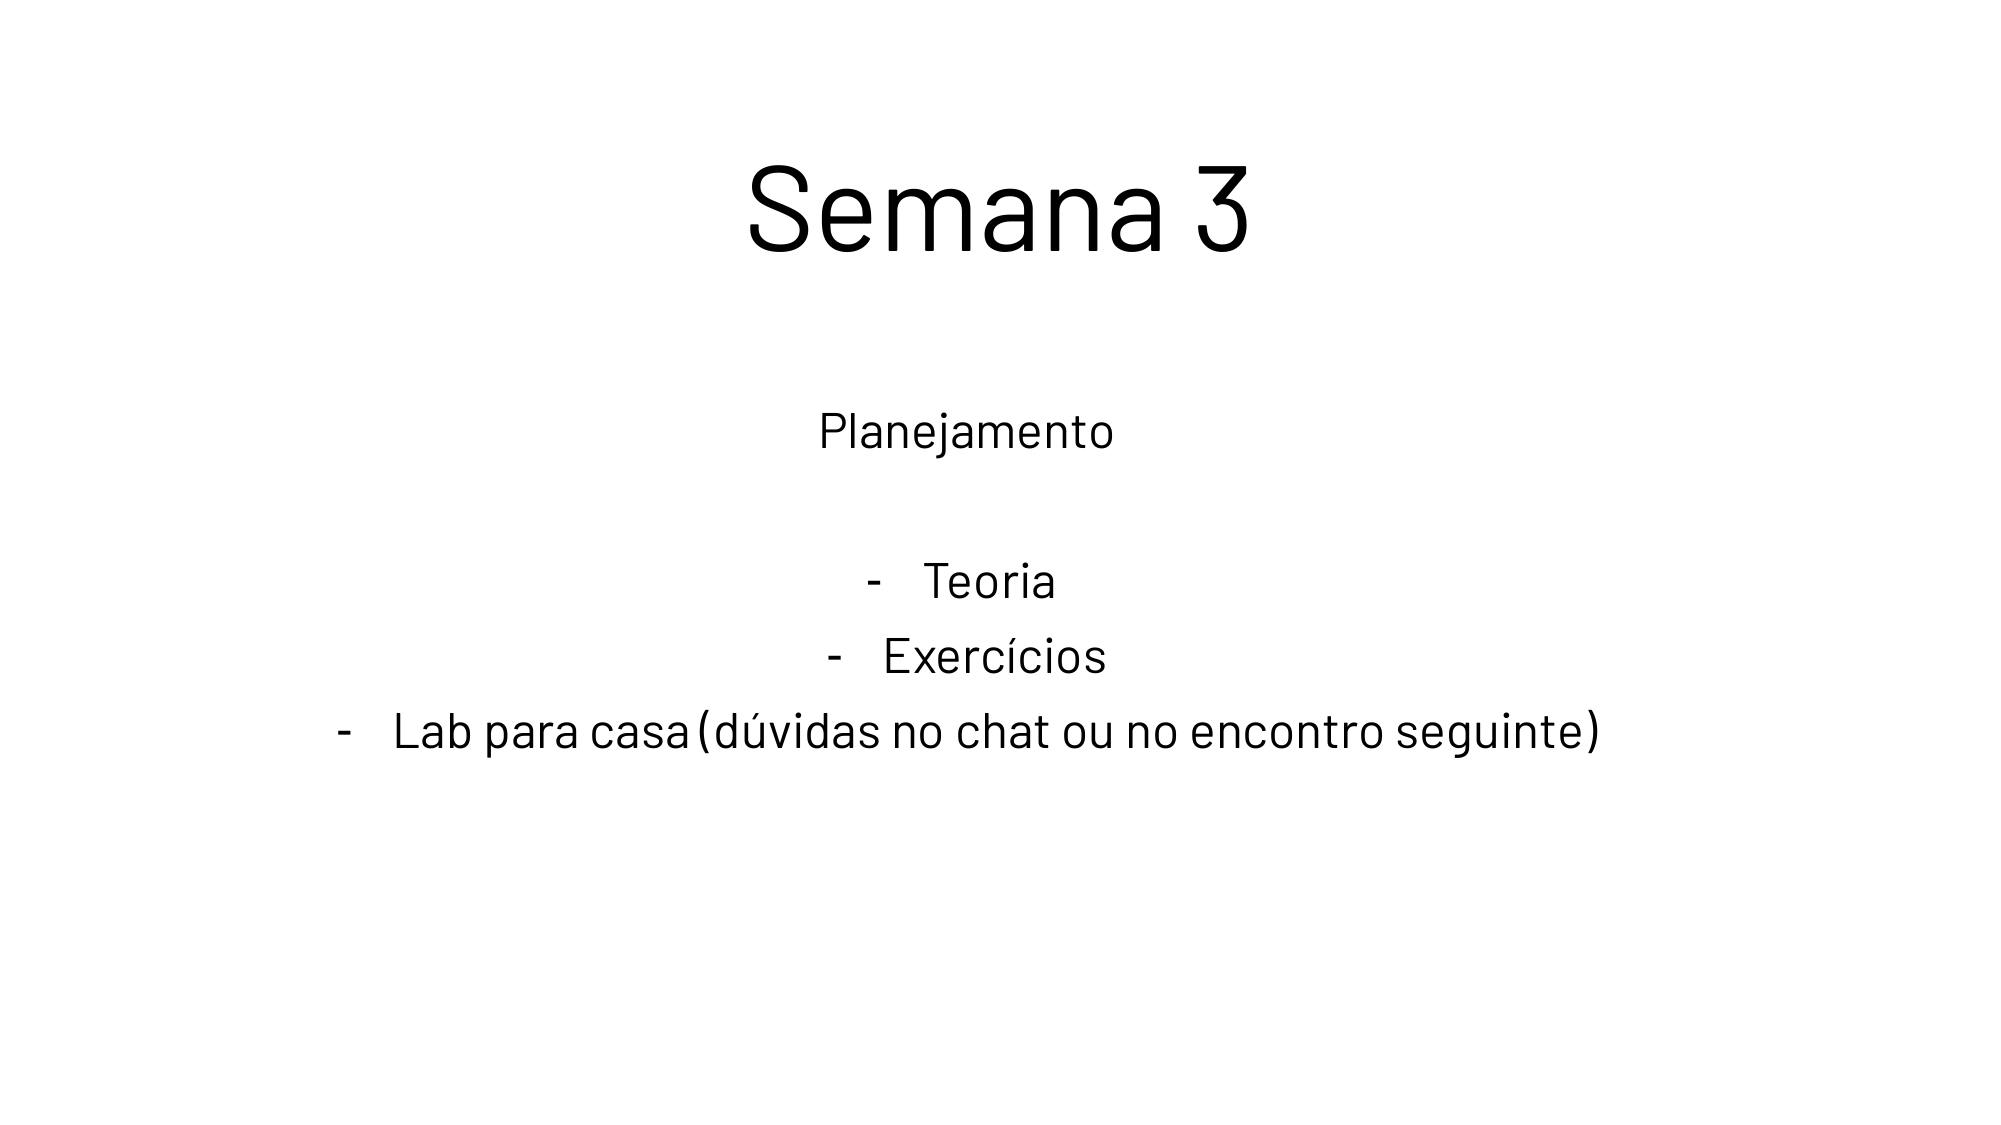

# Semana 3
Planejamento

Teoria
Exercícios
Lab para casa (dúvidas no chat ou no encontro seguinte)